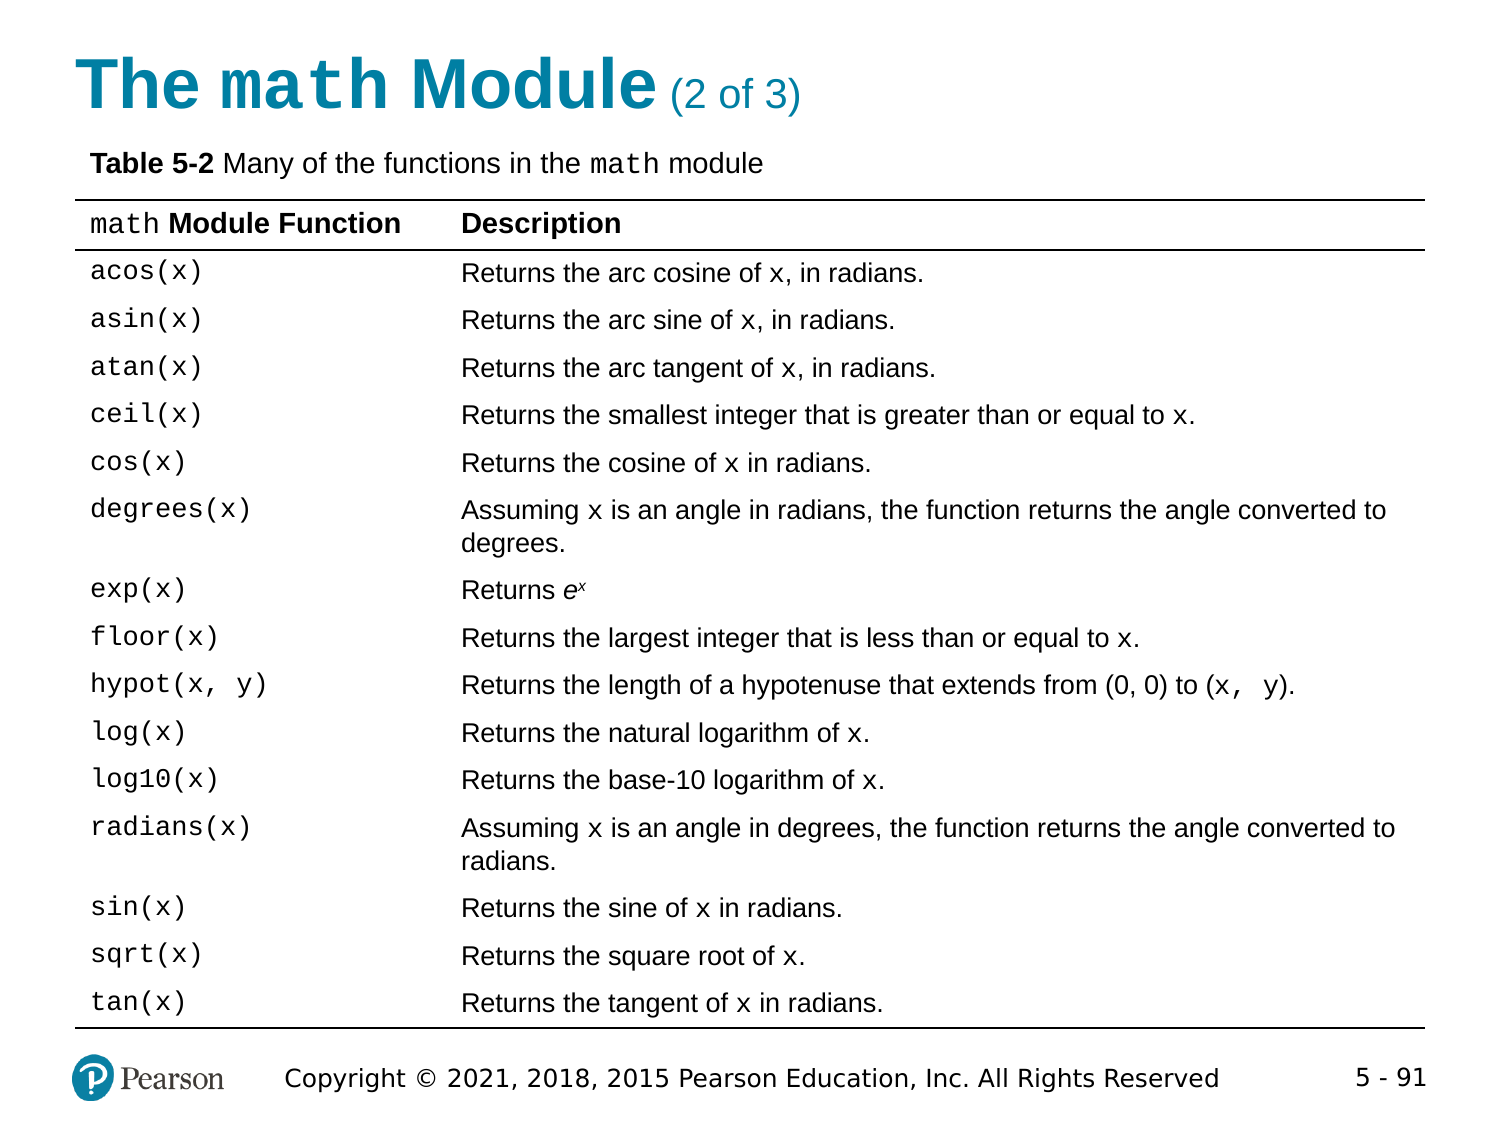

# The math Module (2 of 3)
Table 5-2 Many of the functions in the math module
| math Module Function | Description |
| --- | --- |
| acos(x) | Returns the arc cosine of x, in radians. |
| asin(x) | Returns the arc sine of x, in radians. |
| atan(x) | Returns the arc tangent of x, in radians. |
| ceil(x) | Returns the smallest integer that is greater than or equal to x. |
| cos(x) | Returns the cosine of x in radians. |
| degrees(x) | Assuming x is an angle in radians, the function returns the angle converted to degrees. |
| exp(x) | Returns ex |
| floor(x) | Returns the largest integer that is less than or equal to x. |
| hypot(x, y) | Returns the length of a hypotenuse that extends from (0, 0) to (x, y). |
| log(x) | Returns the natural logarithm of x. |
| log10(x) | Returns the base-10 logarithm of x. |
| radians(x) | Assuming x is an angle in degrees, the function returns the angle converted to radians. |
| sin(x) | Returns the sine of x in radians. |
| sqrt(x) | Returns the square root of x. |
| tan(x) | Returns the tangent of x in radians. |